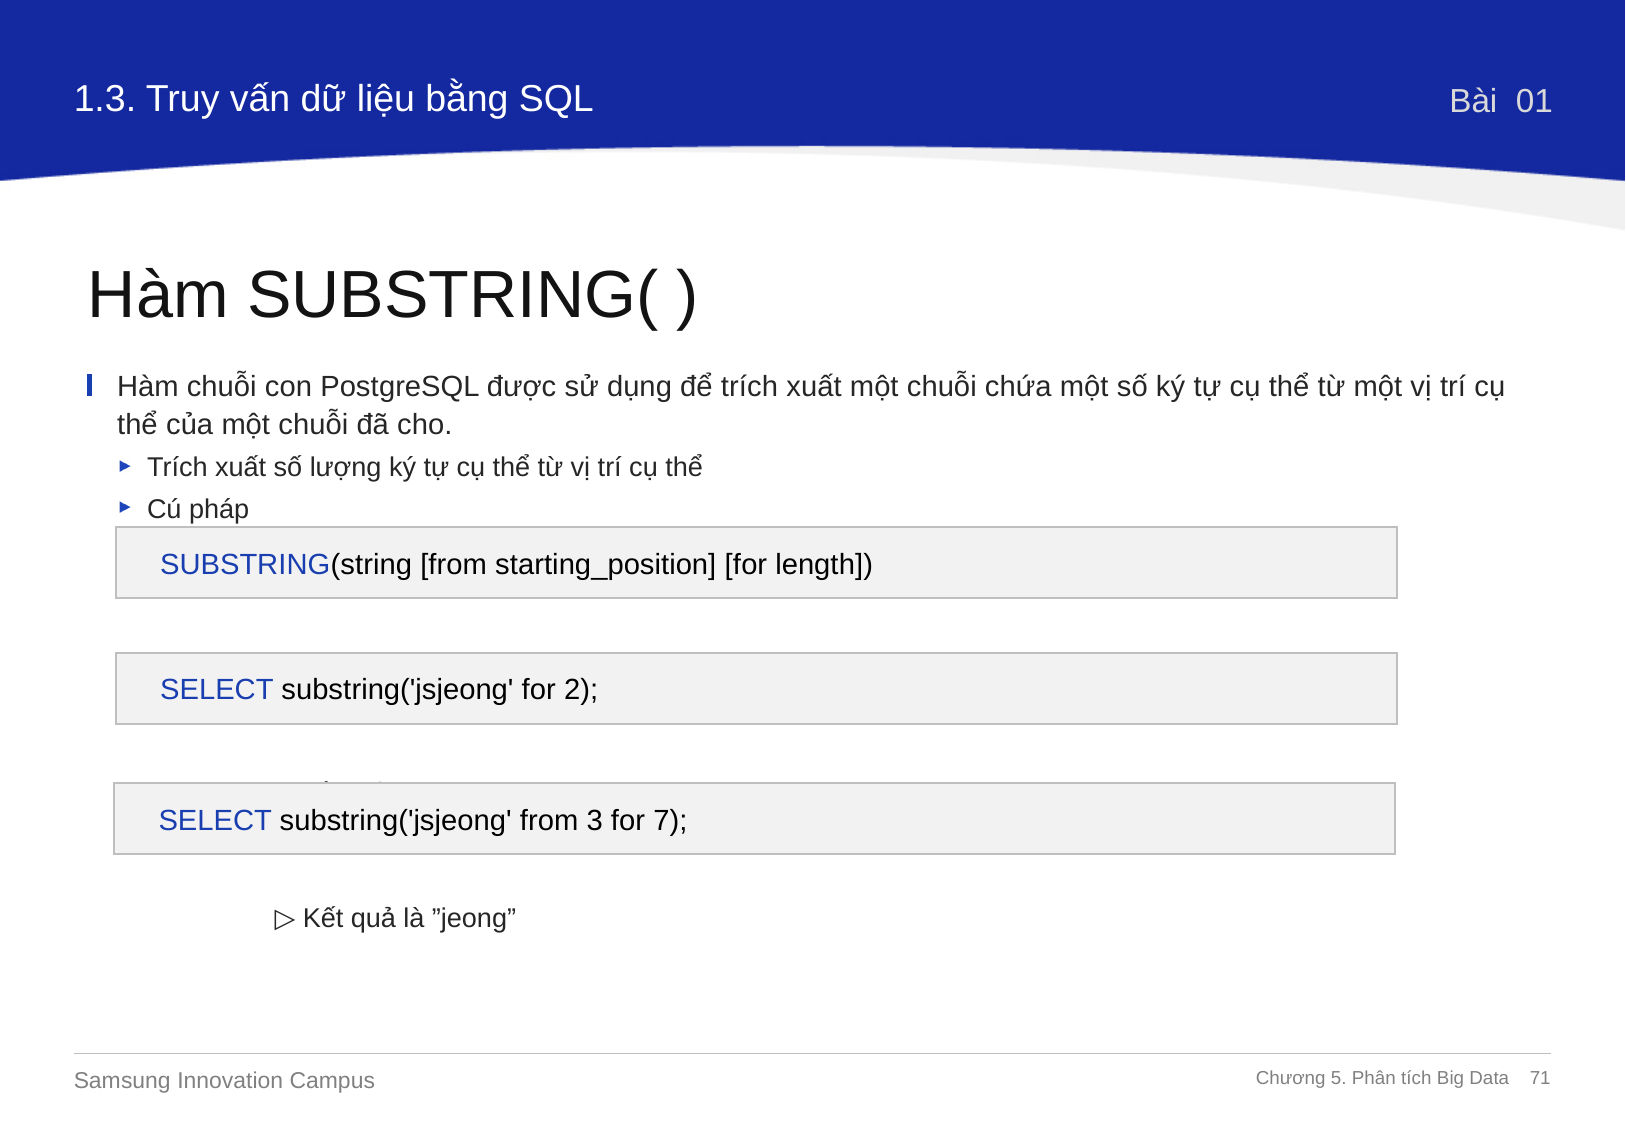

1.3. Truy vấn dữ liệu bằng SQL
Bài  01
Hàm SUBSTRING( )
Hàm chuỗi con PostgreSQL được sử dụng để trích xuất một chuỗi chứa một số ký tự cụ thể từ một vị trí cụ thể của một chuỗi đã cho.
Trích xuất số lượng ký tự cụ thể từ vị trí cụ thể
Cú pháp

Ví dụ
SELECT substring('jsjeong' for 2);

	▷ Kết quả là “js”

	 ▷ Kết quả là ”jeong”

SUBSTRING(string [from starting_position] [for length])
SELECT substring('jsjeong' for 2);
SELECT substring('jsjeong' from 3 for 7);